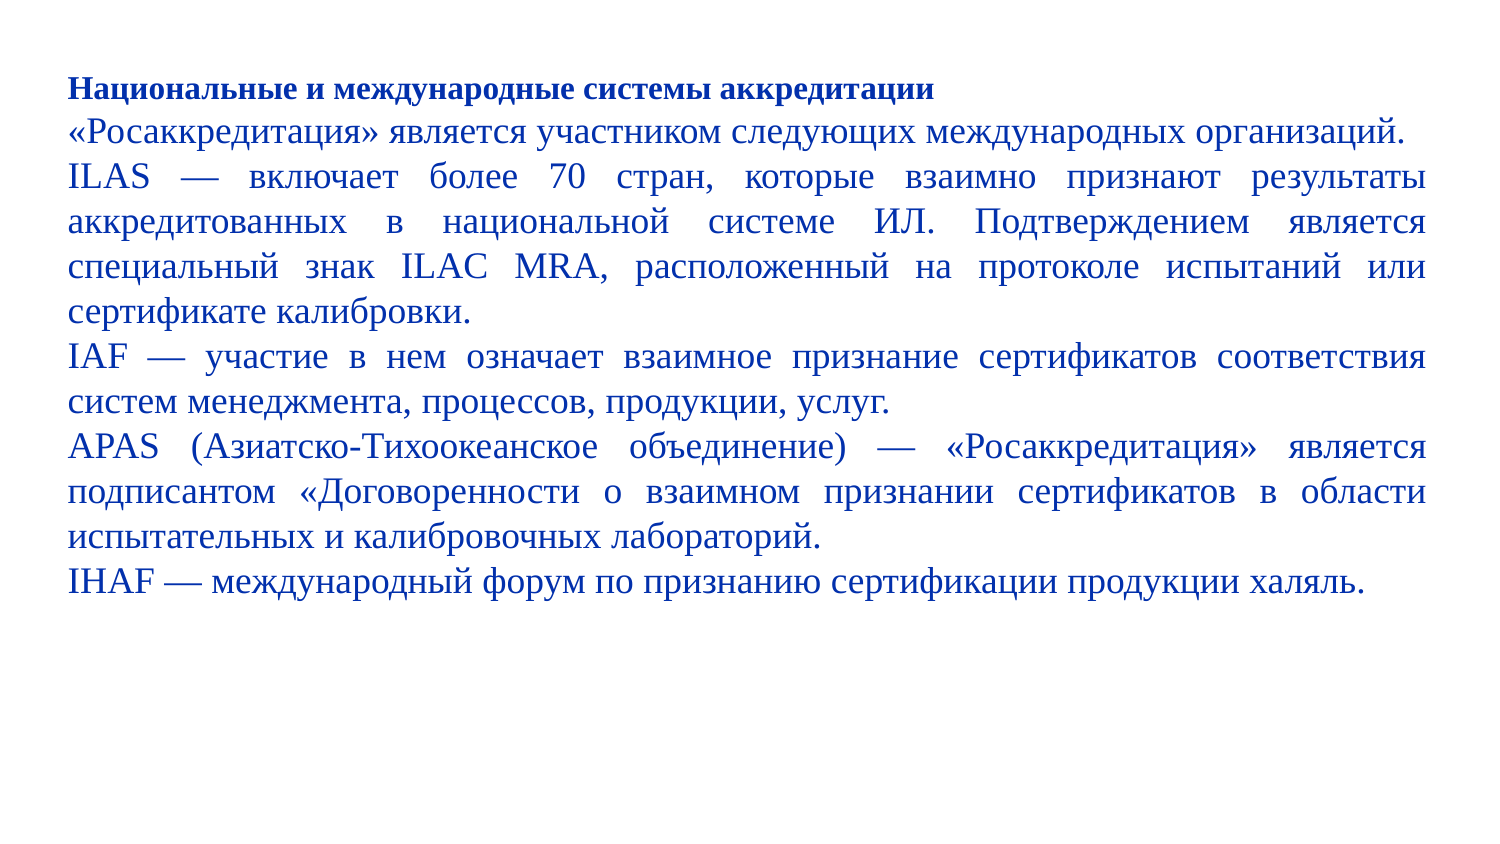

Национальные и международные системы аккредитации
«Росаккредитация» является участником следующих международных организаций.
ILAS — включает более 70 стран, которые взаимно признают результаты аккредитованных в национальной системе ИЛ. Подтверждением является специальный знак ILAC MRA, расположенный на протоколе испытаний или сертификате калибровки.
IAF — участие в нем означает взаимное признание сертификатов соответствия систем менеджмента, процессов, продукции, услуг.
APAS (Азиатско-Тихоокеанское объединение) — «Росаккредитация» является подписантом «Договоренности о взаимном признании сертификатов в области испытательных и калибровочных лабораторий.
IHAF — международный форум по признанию сертификации продукции халяль.